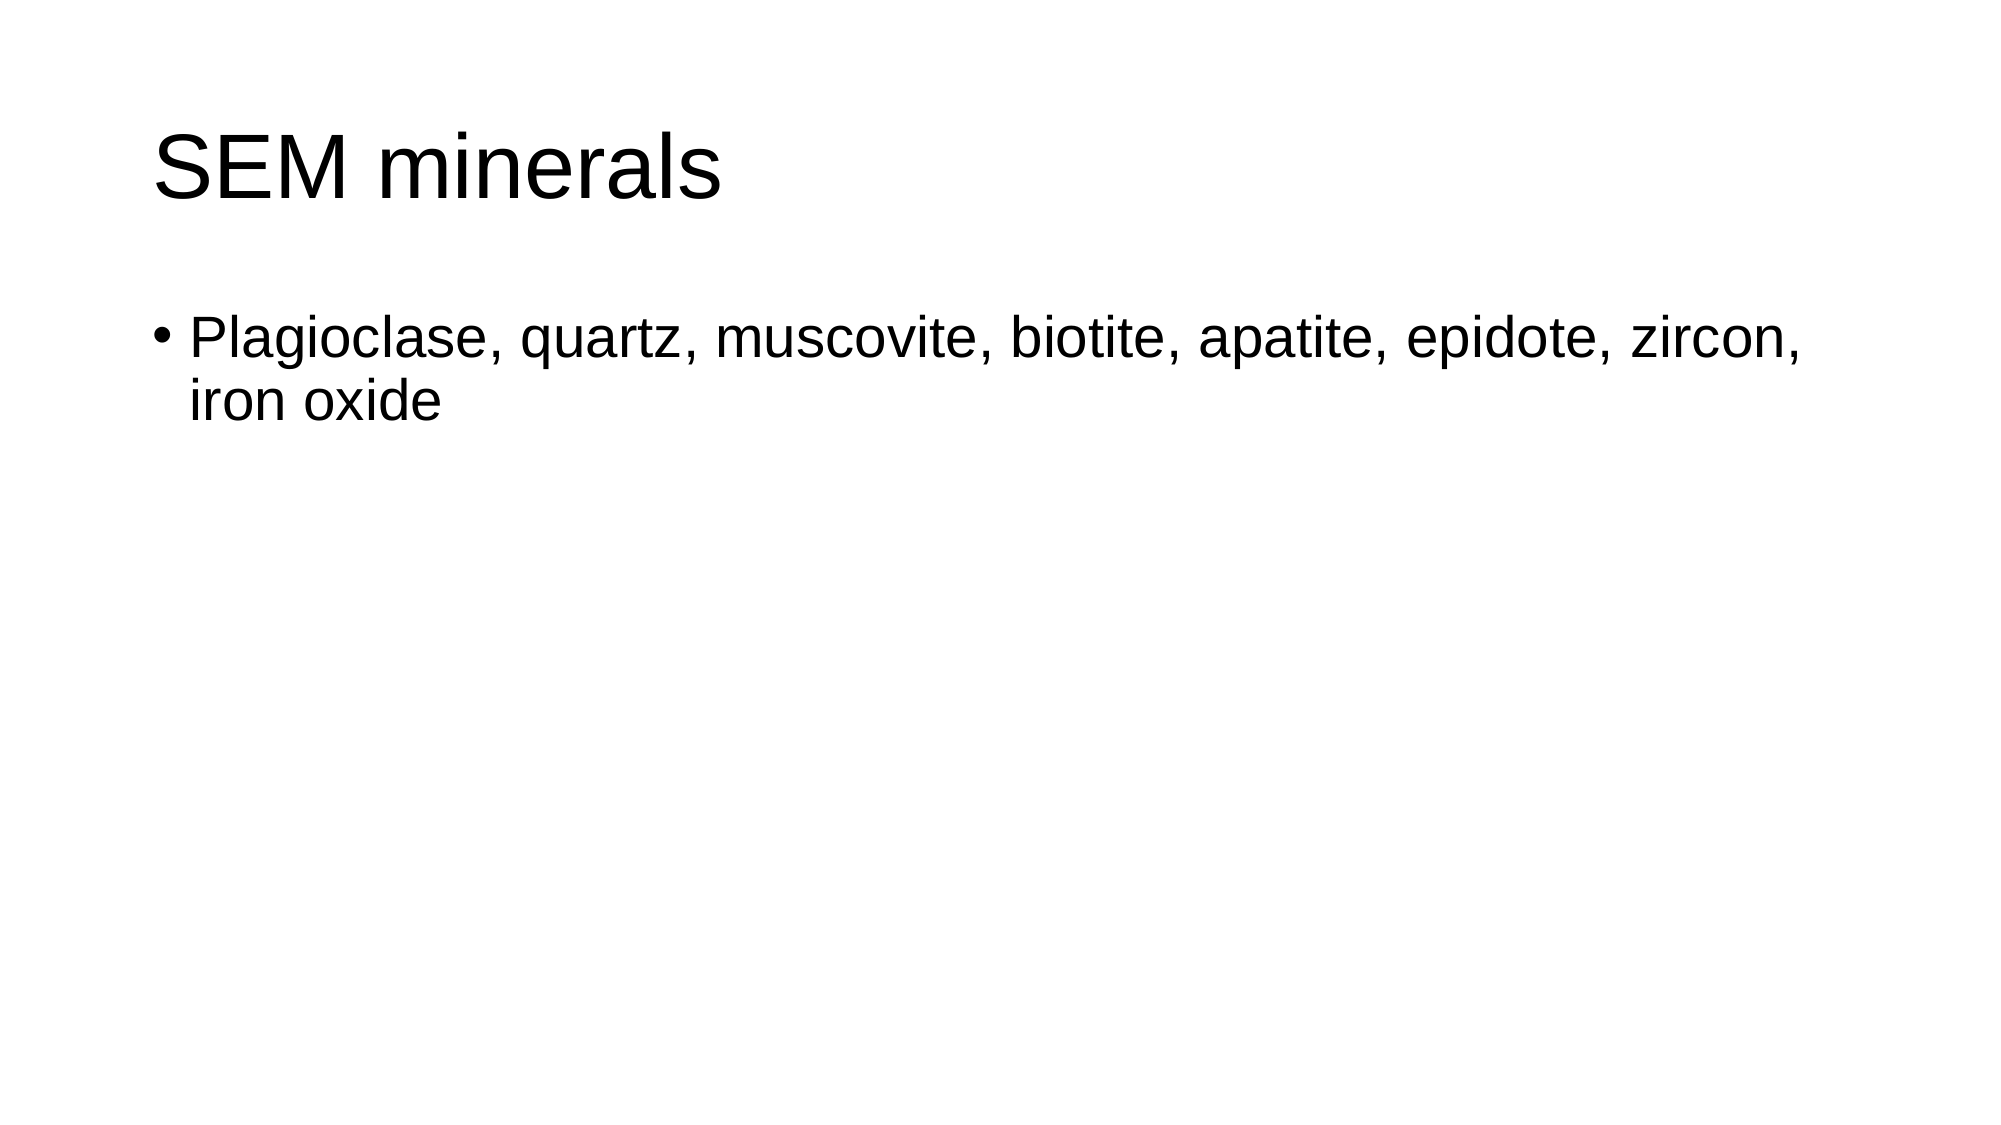

# SEM minerals
Plagioclase, quartz, muscovite, biotite, apatite, epidote, zircon, iron oxide